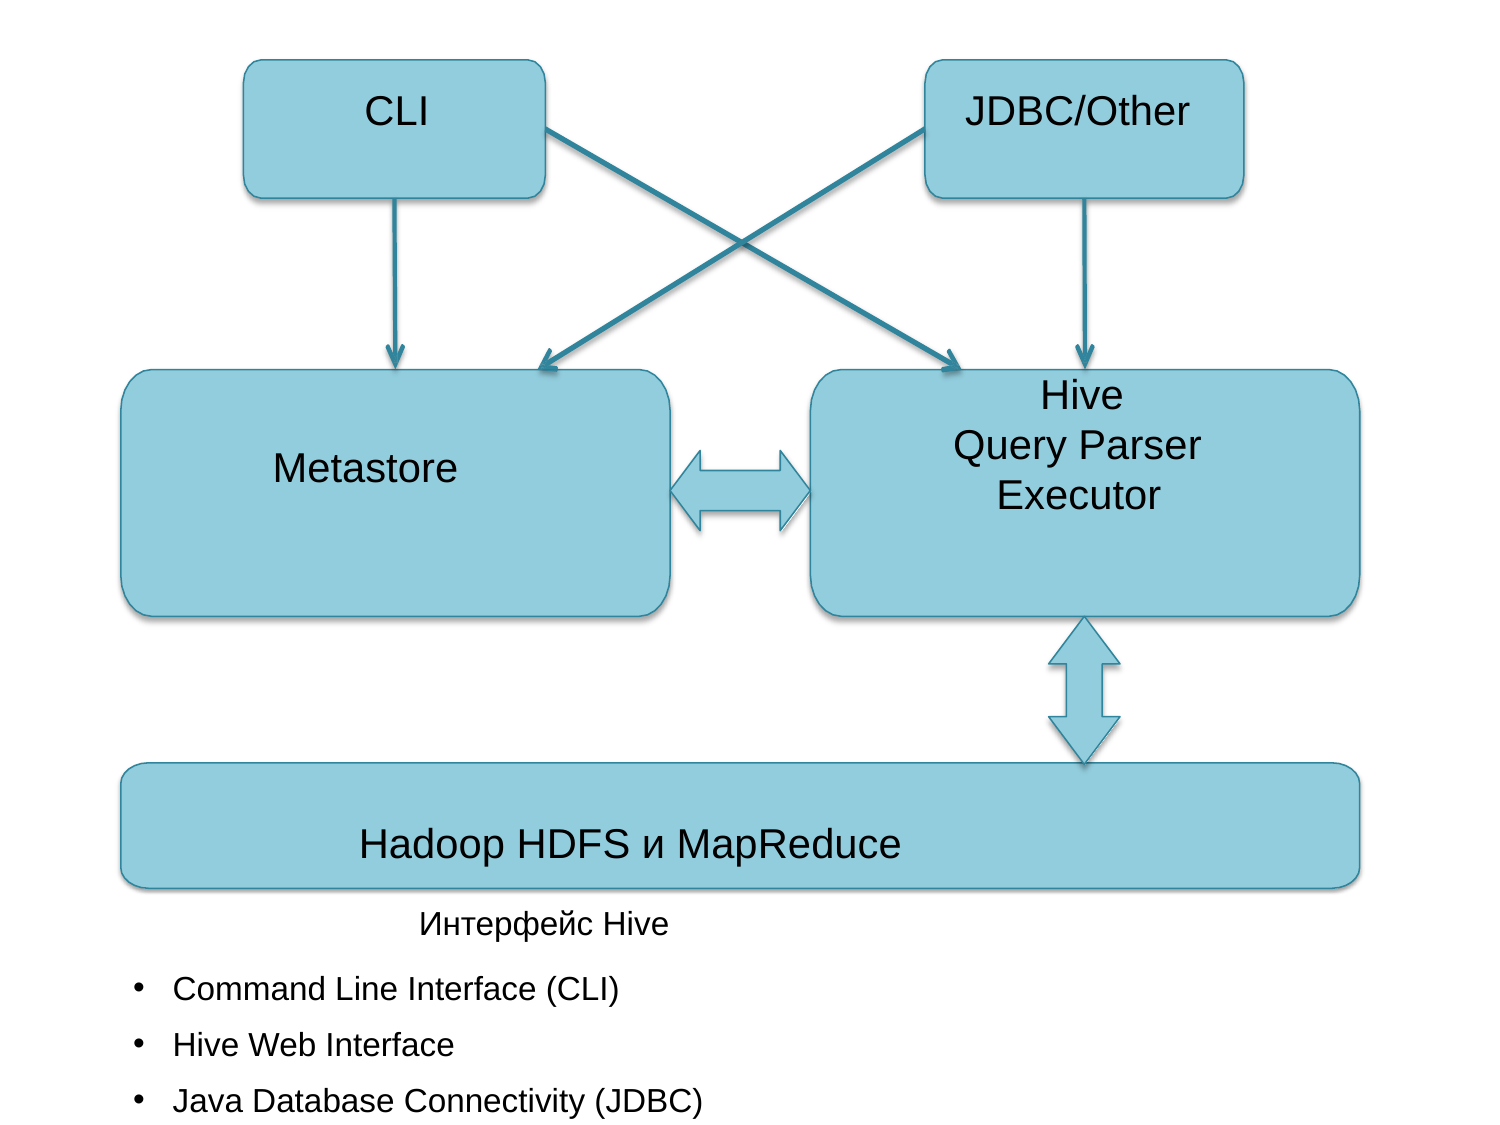

CLI
JDBC/Other

Hive  Query Parser
Executor

Metastore

Hadoop HDFS и MapReduce
# Интерфейс Hive
Command Line Interface (CLI)
Hive Web Interface
Java Database Connectivity (JDBC)